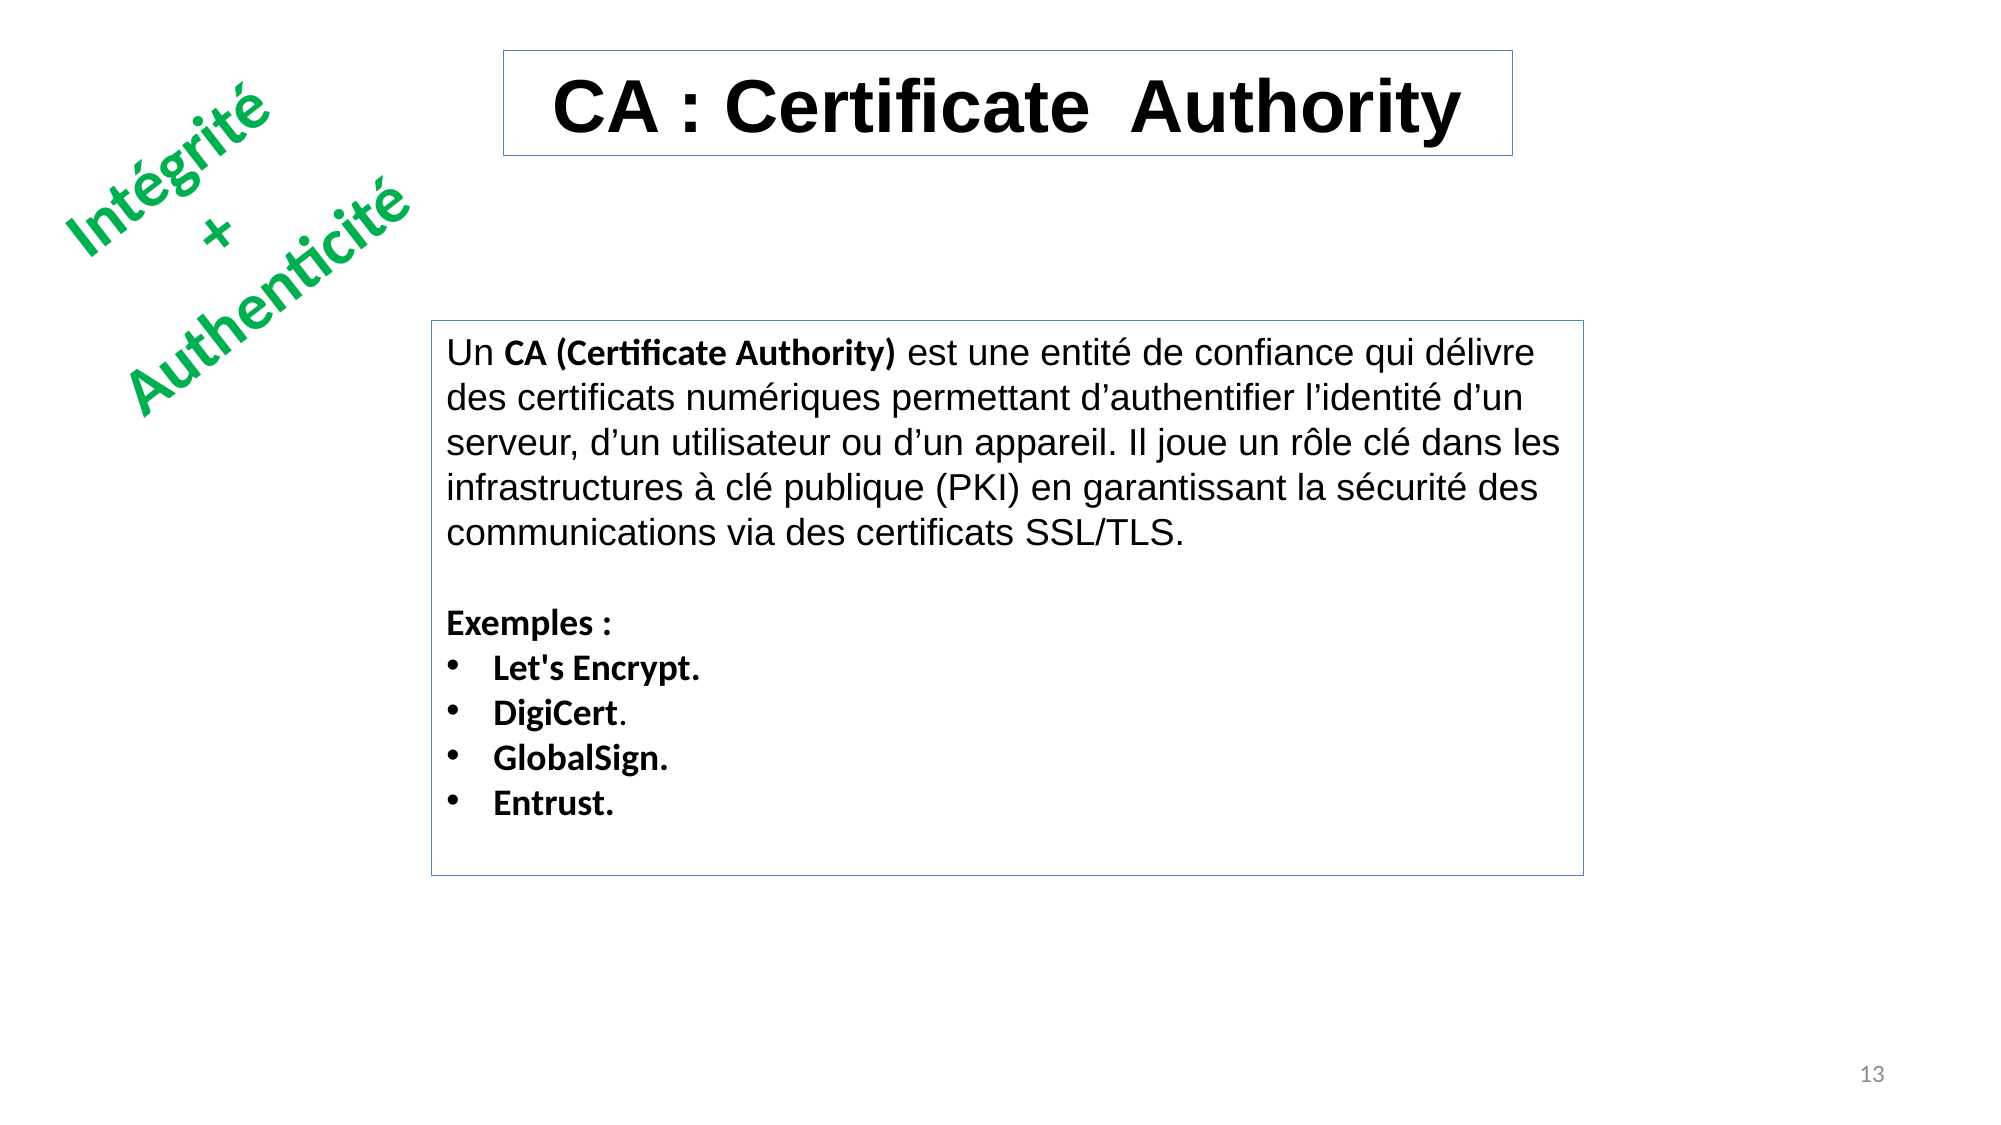

CA : Certificate  Authority
Intégrité
+
Authenticité
Un CA (Certificate Authority) est une entité de confiance qui délivre des certificats numériques permettant d’authentifier l’identité d’un serveur, d’un utilisateur ou d’un appareil. Il joue un rôle clé dans les infrastructures à clé publique (PKI) en garantissant la sécurité des communications via des certificats SSL/TLS.

Exemples :
Let's Encrypt.
DigiCert.
GlobalSign.
Entrust.

13